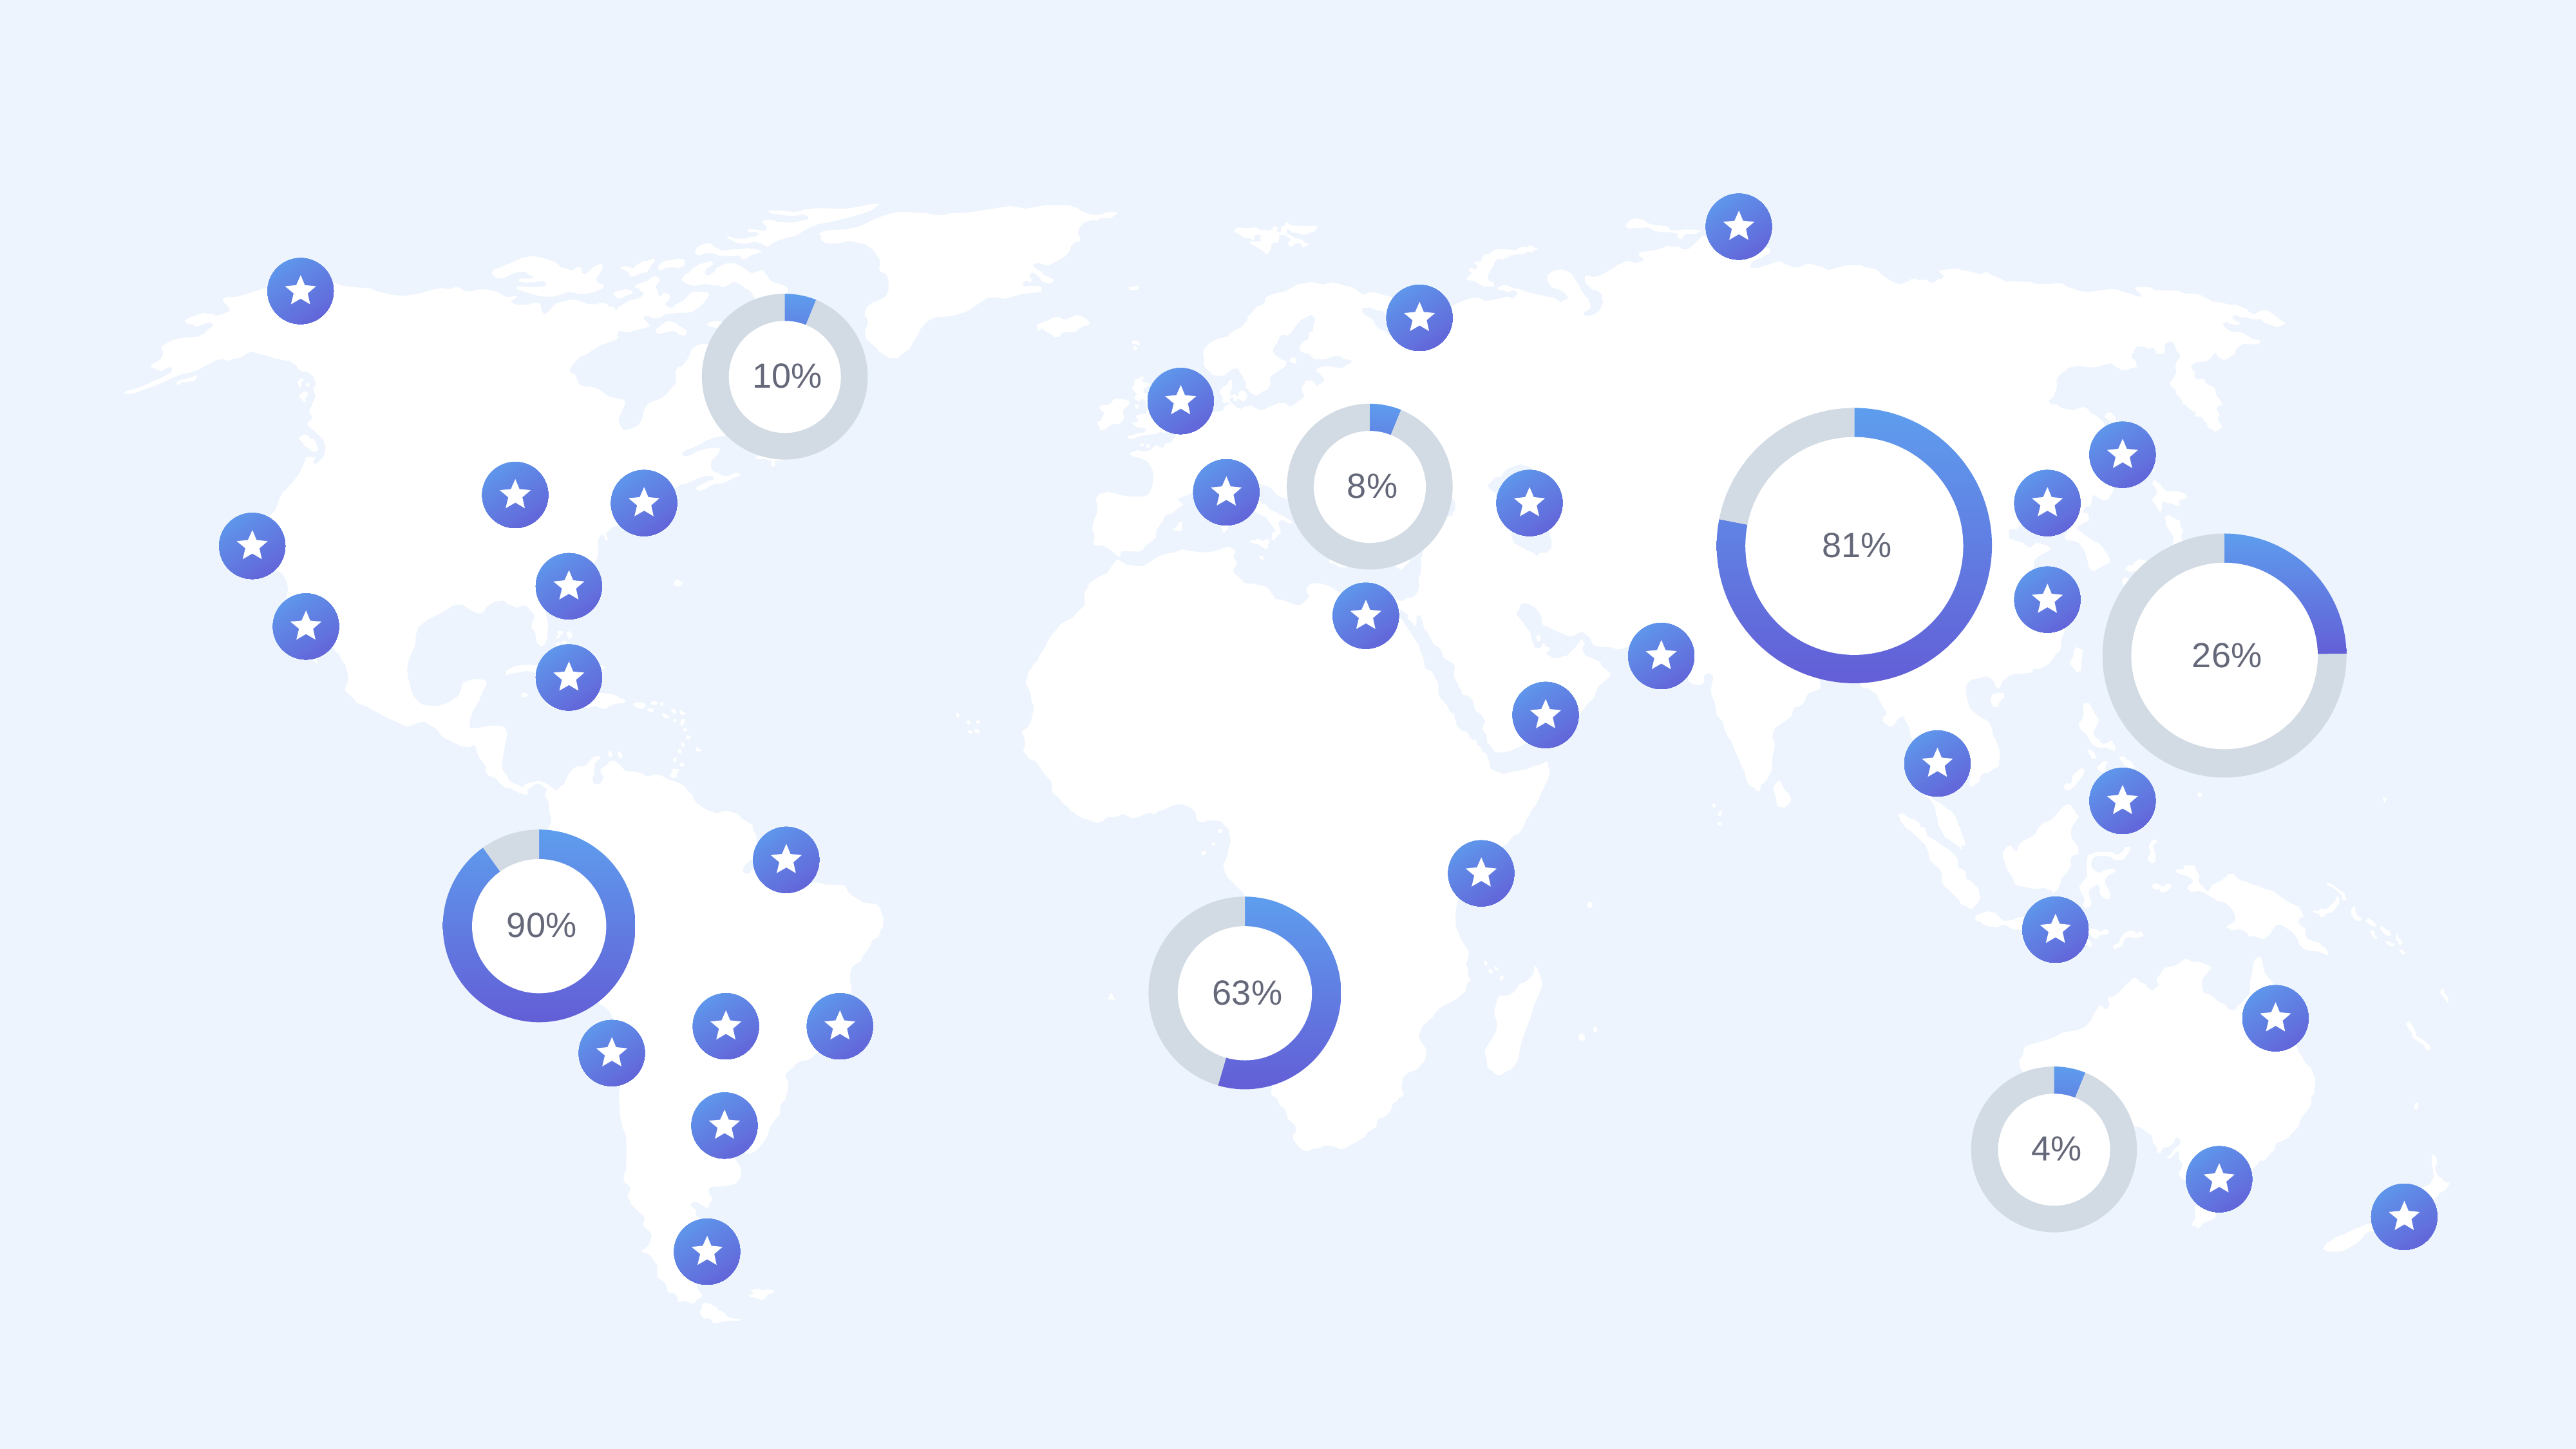

### Chart

| Category | Category |
|---|---|
| April | 5.0 |
| May | 76.0 |
10%

### Chart

| Category | Category |
|---|---|
| April | 5.0 |
| May | 76.0 |
8%

### Chart

| Category | Category |
|---|---|
| April | 89.0 |
| May | 25.0 |
81%

### Chart

| Category | Category |
|---|---|
| April | 25.0 |
| May | 76.0 |
26%

### Chart

| Category | Category |
|---|---|
| April | 91.0 |
| May | 10.0 |
90%

### Chart

| Category | Category |
|---|---|
| April | 91.0 |
| May | 76.0 |
63%

### Chart

| Category | Category |
|---|---|
| April | 5.0 |
| May | 76.0 |
4%